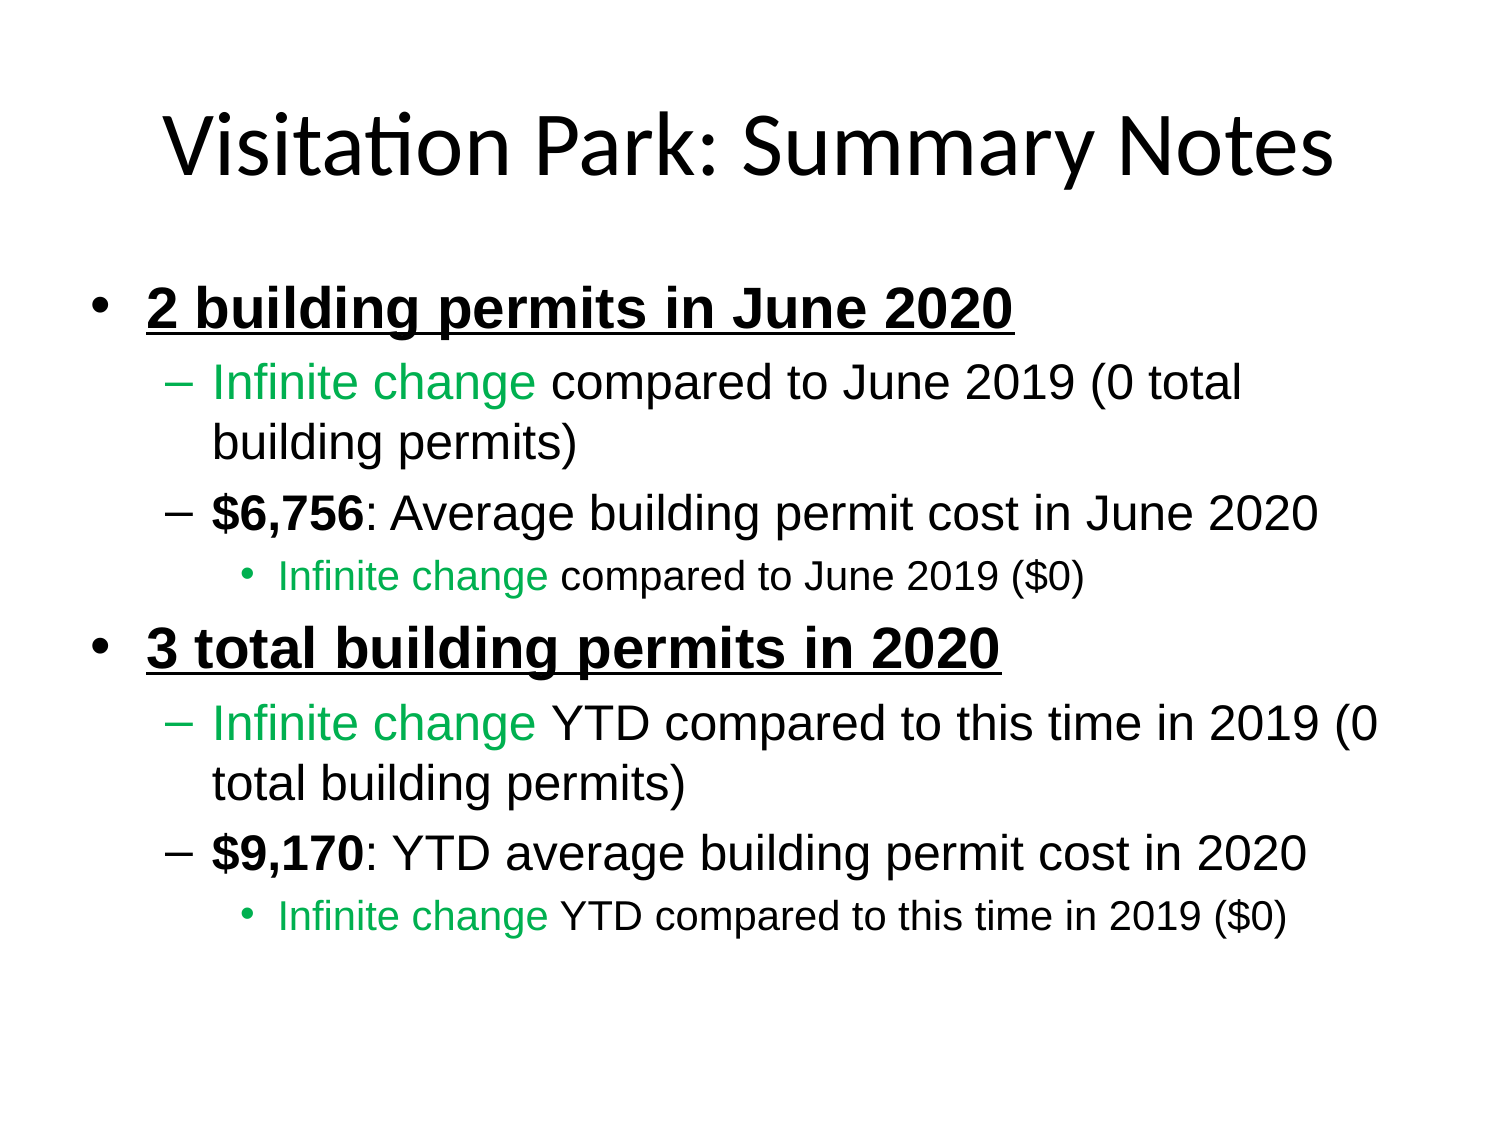

# Visitation Park: Summary Notes
2 building permits in June 2020
Infinite change compared to June 2019 (0 total building permits)
$6,756: Average building permit cost in June 2020
Infinite change compared to June 2019 ($0)
3 total building permits in 2020
Infinite change YTD compared to this time in 2019 (0 total building permits)
$9,170: YTD average building permit cost in 2020
Infinite change YTD compared to this time in 2019 ($0)